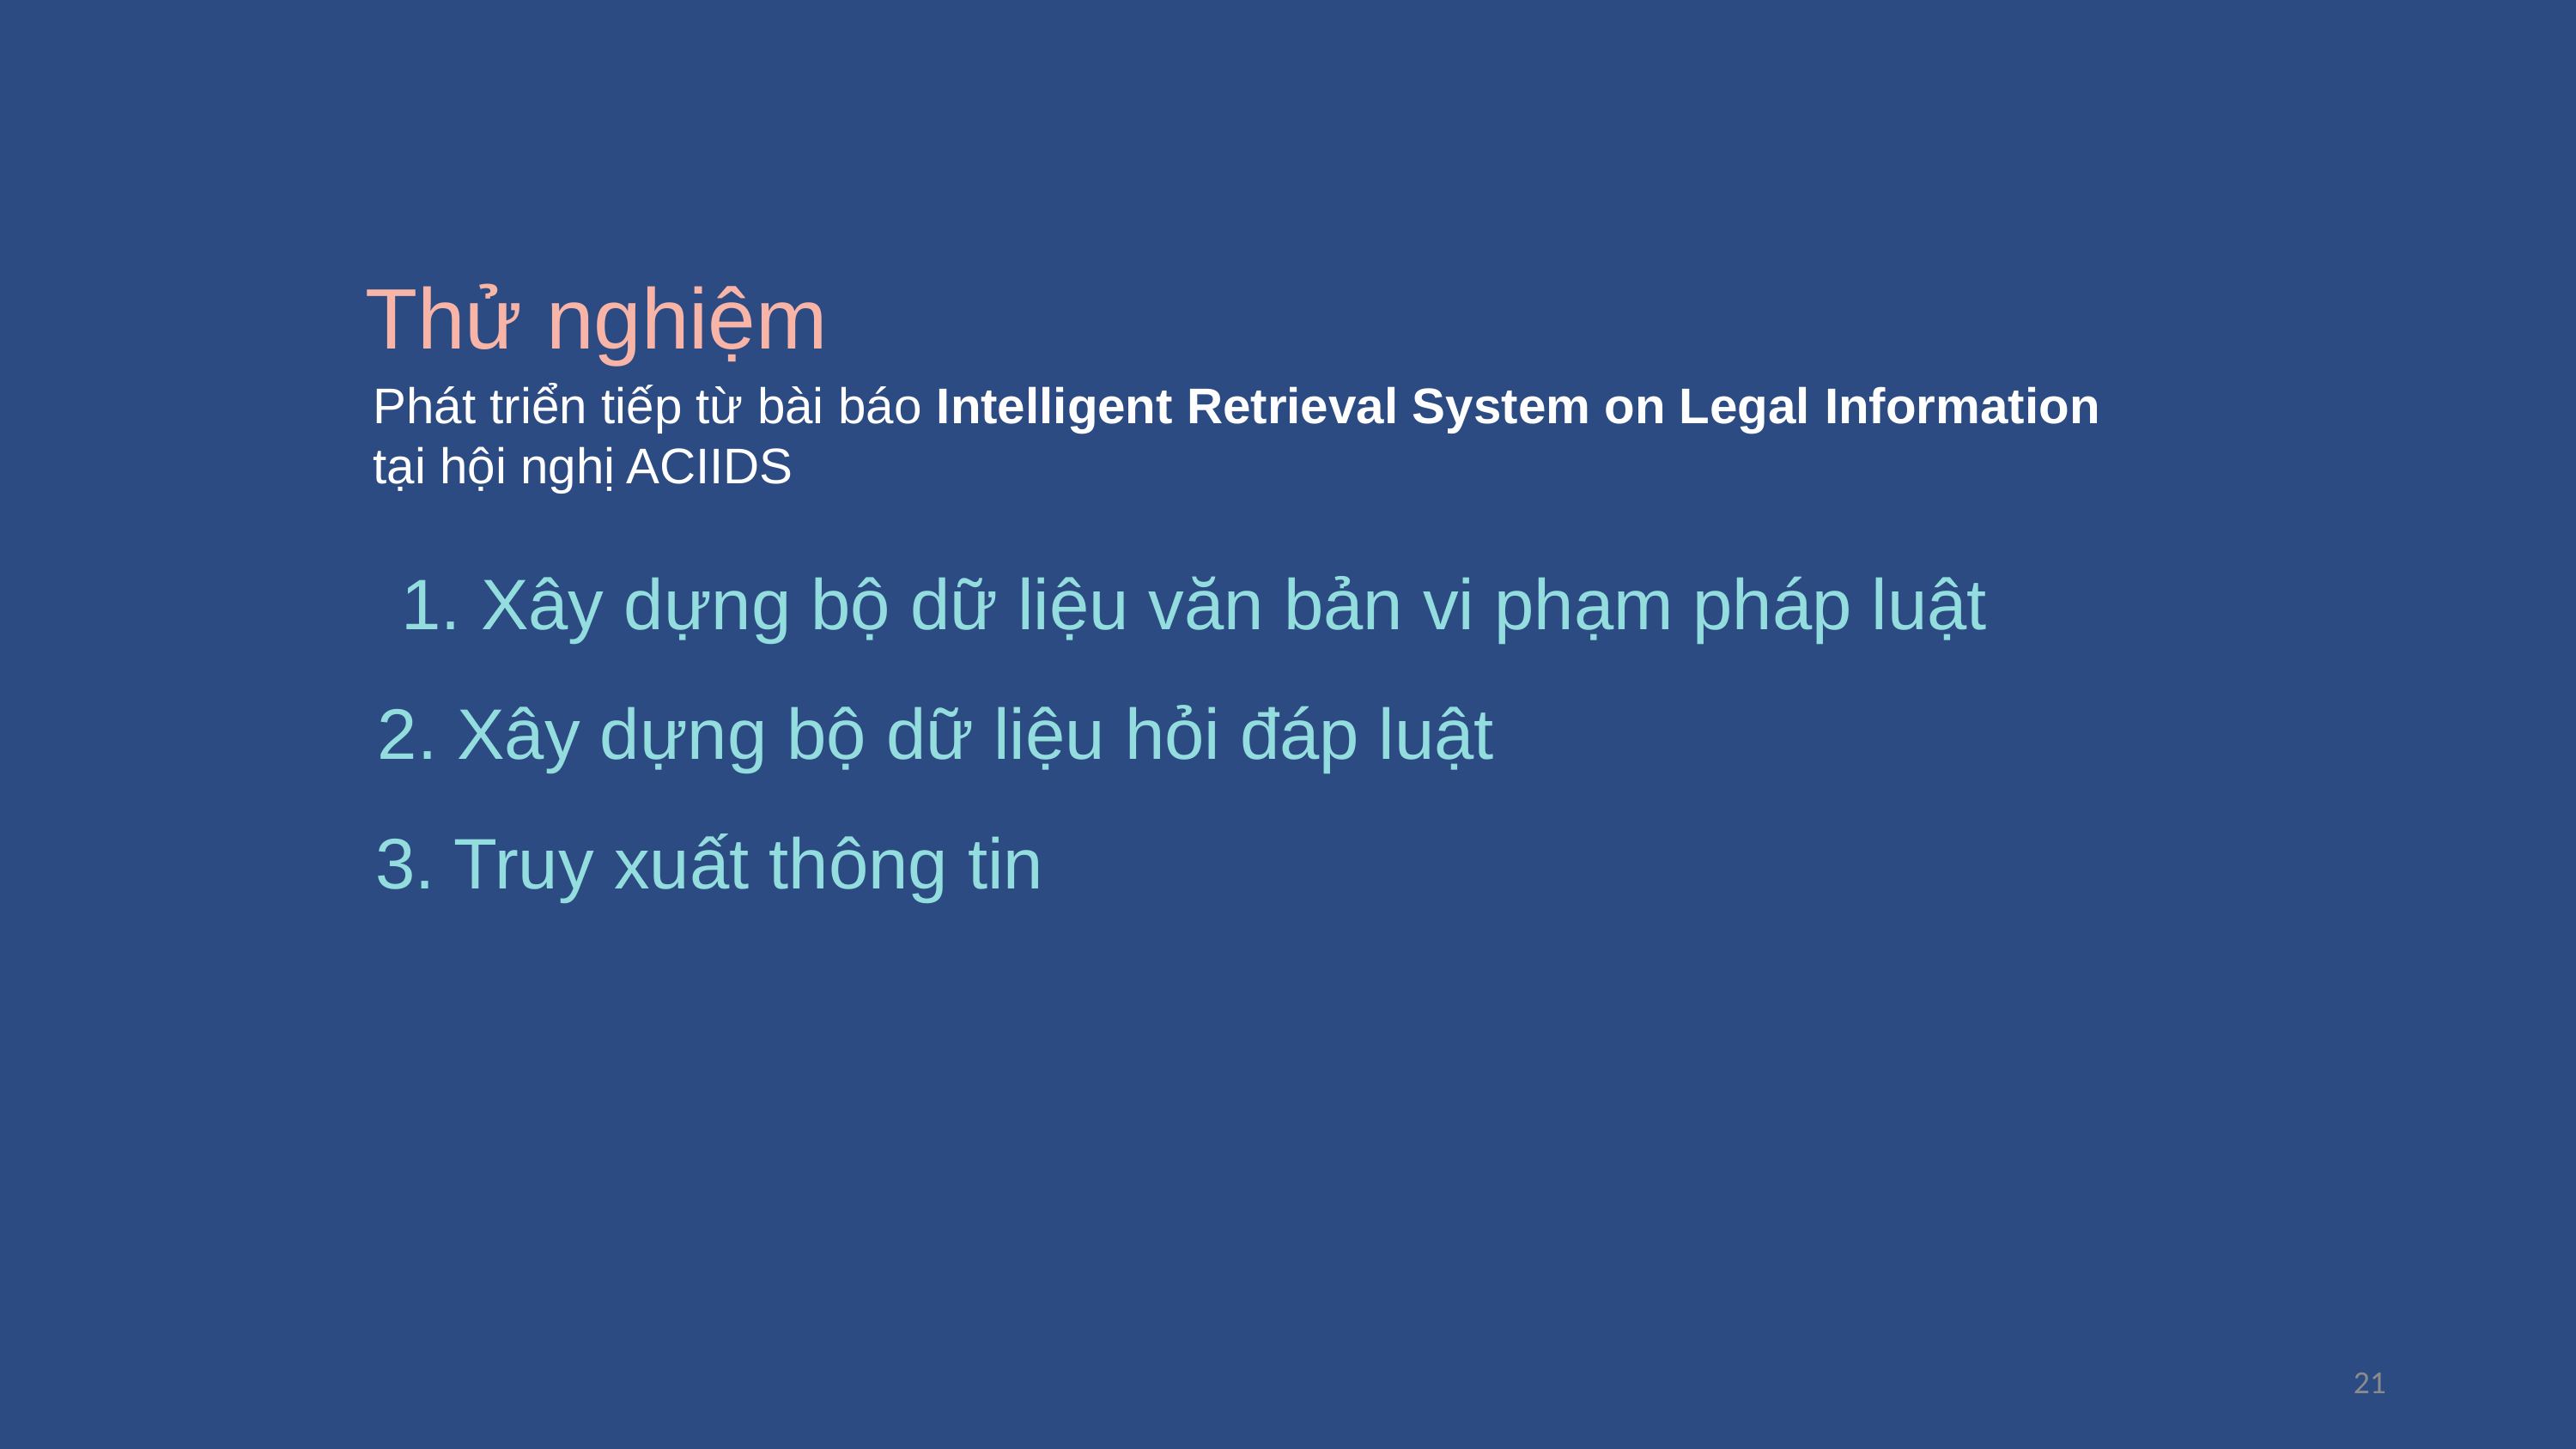

Thử nghiệm
Phát triển tiếp từ bài báo Intelligent Retrieval System on Legal Information tại hội nghị ACIIDS
1. Xây dựng bộ dữ liệu văn bản vi phạm pháp luật
2. Xây dựng bộ dữ liệu hỏi đáp luật
3. Truy xuất thông tin
21